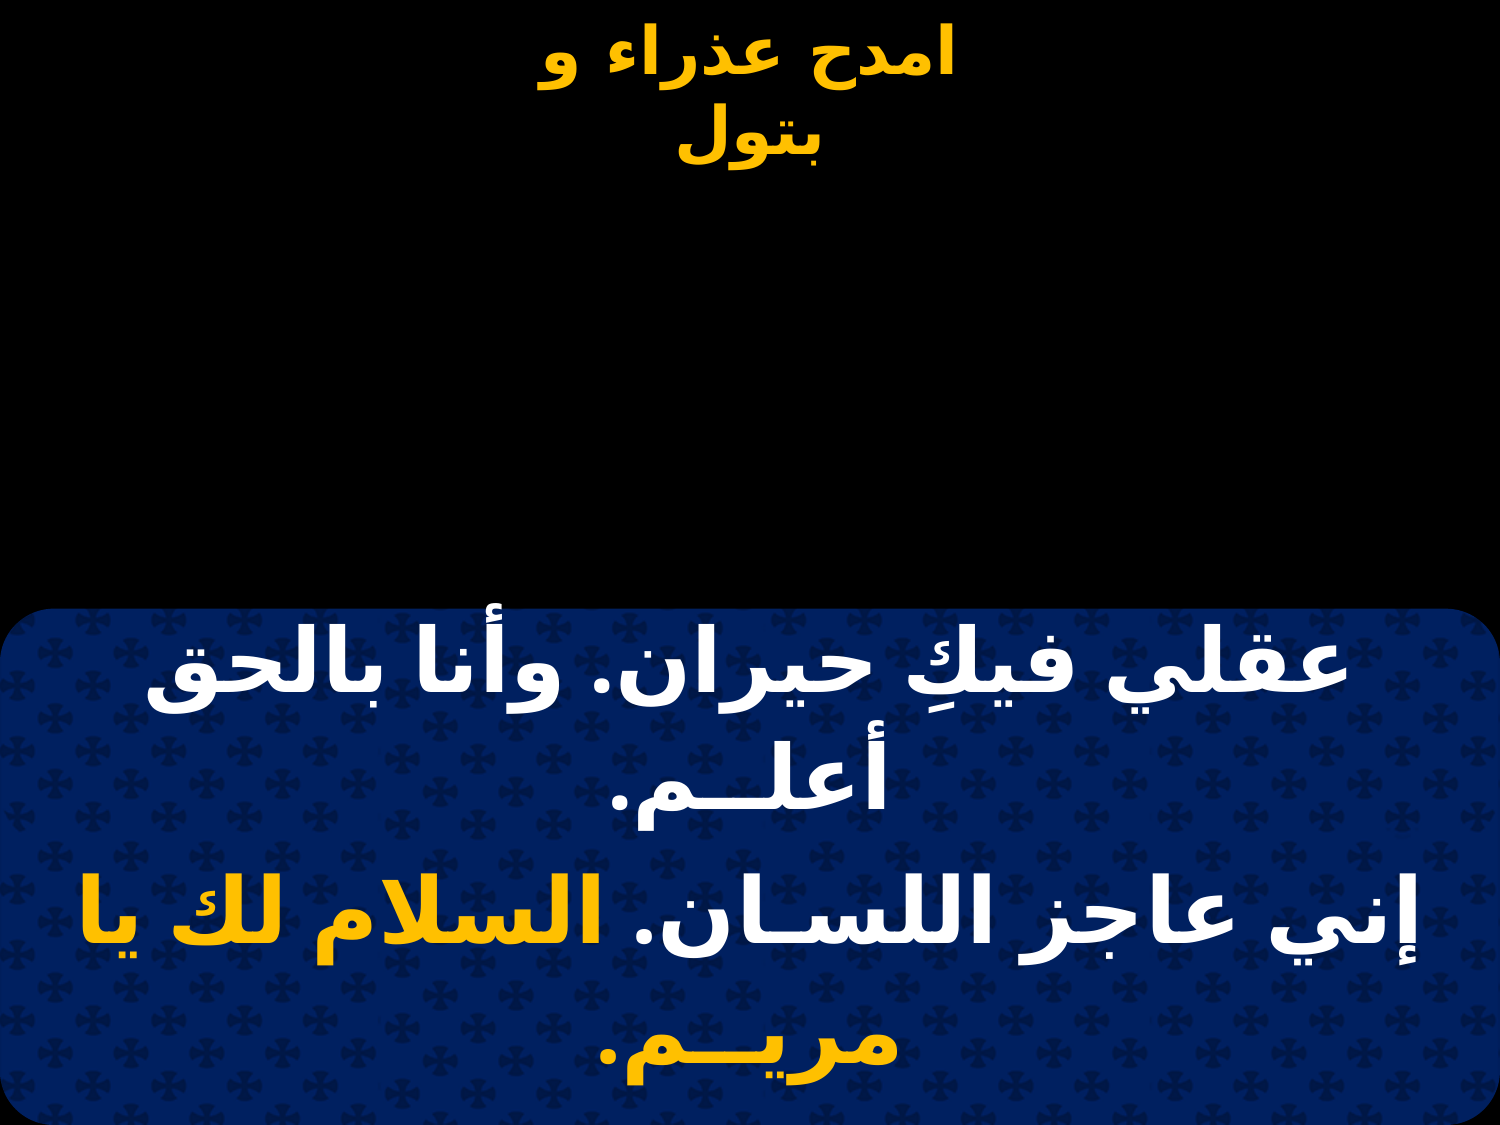

#
| عقلي فيكِ حيران. وأنا بالحق أعلــم. |
| --- |
| إني عاجز اللسـان. السلام لك يا مريــم. |
|  |
| غــاب عقلــي وهـام. في من أحيانا بعد عدم. |
| كيف هرب لجبل قسقام. السلام لك يا مريــم. |